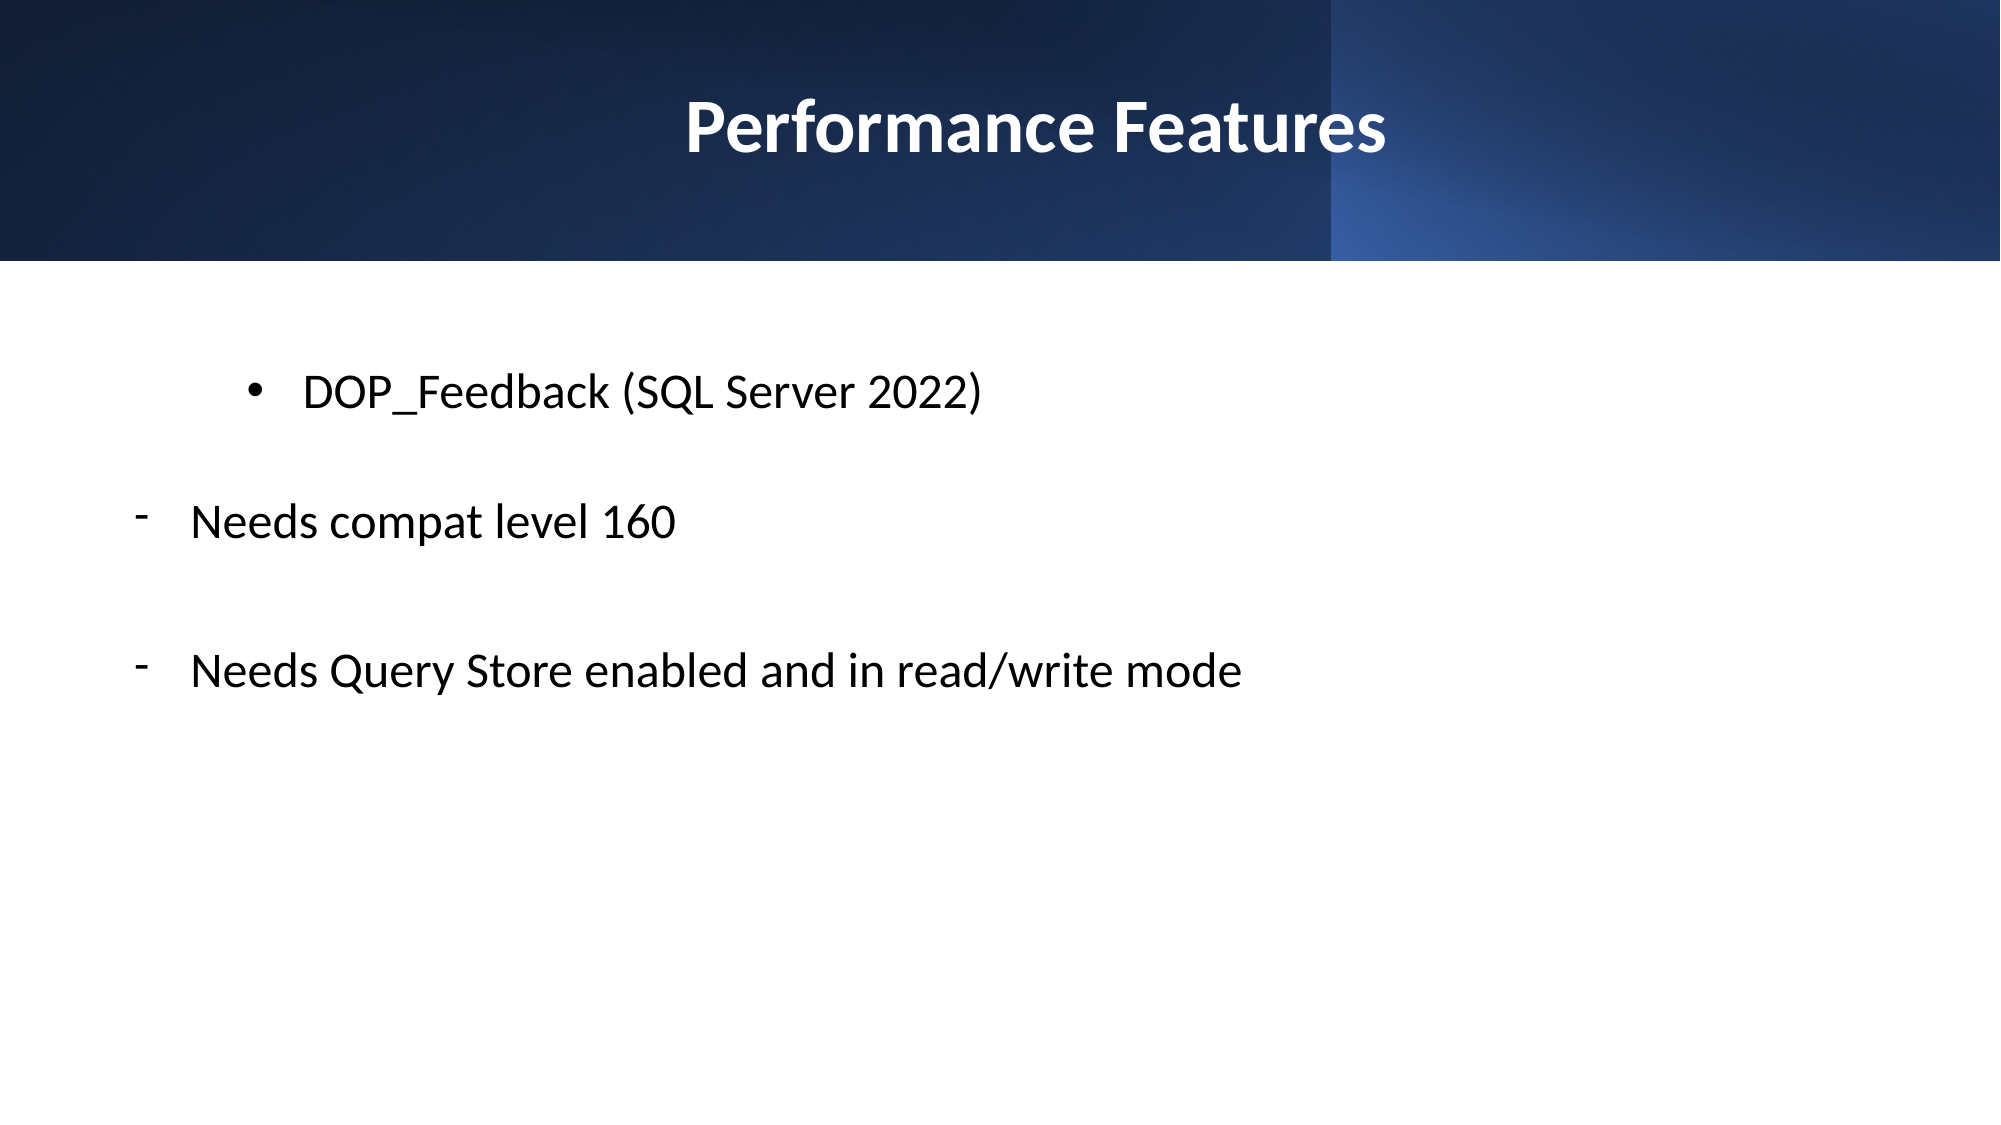

# Performance Features
DOP_Feedback (SQL Server 2022)

Needs compat level 160

Needs Query Store enabled and in read/write mode